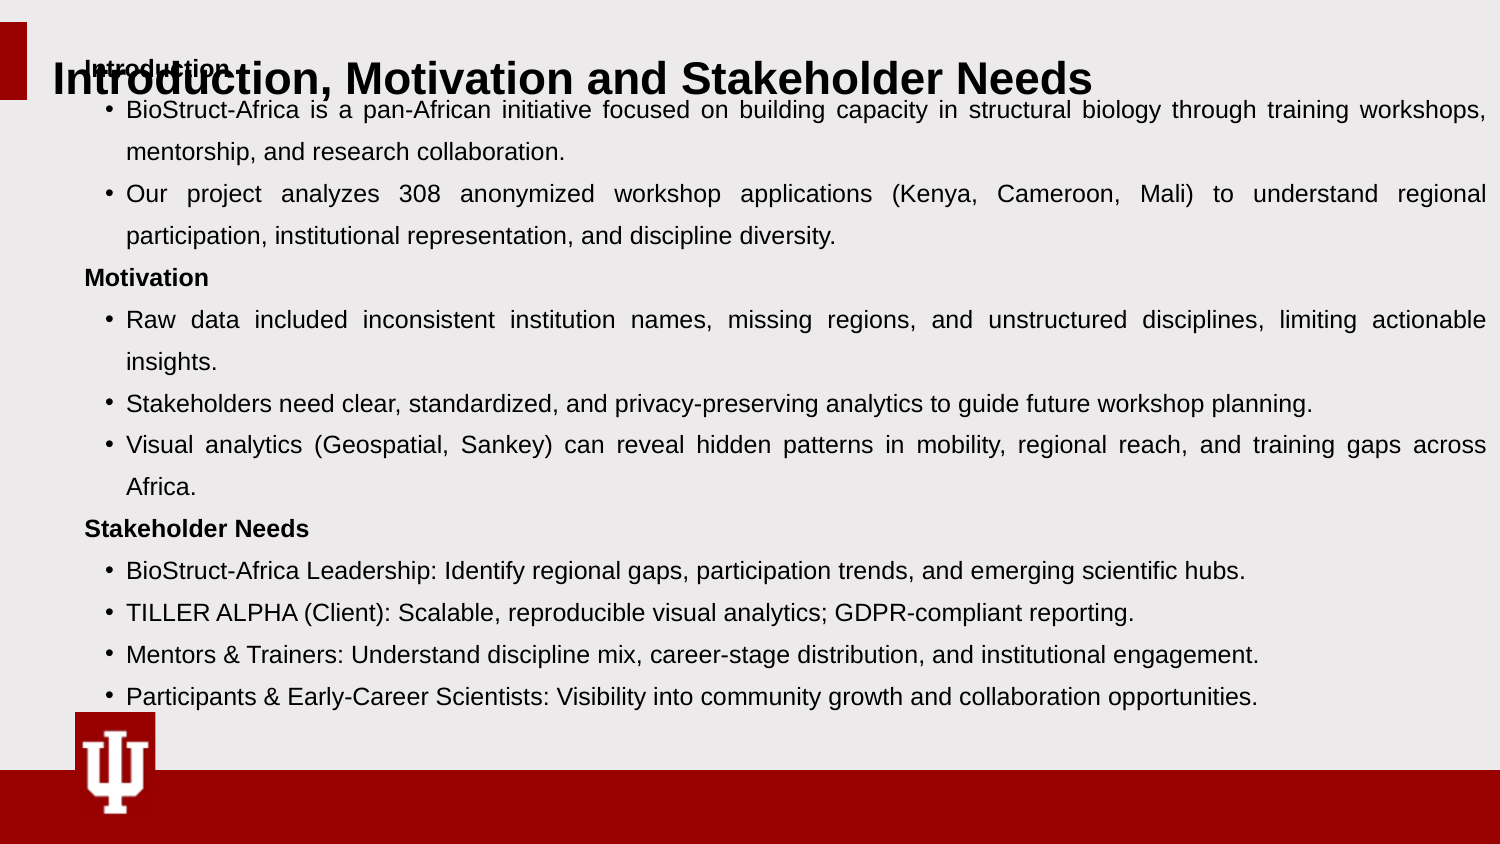

Introduction
BioStruct-Africa is a pan-African initiative focused on building capacity in structural biology through training workshops, mentorship, and research collaboration.
Our project analyzes 308 anonymized workshop applications (Kenya, Cameroon, Mali) to understand regional participation, institutional representation, and discipline diversity.
Motivation
Raw data included inconsistent institution names, missing regions, and unstructured disciplines, limiting actionable insights.
Stakeholders need clear, standardized, and privacy-preserving analytics to guide future workshop planning.
Visual analytics (Geospatial, Sankey) can reveal hidden patterns in mobility, regional reach, and training gaps across Africa.
Stakeholder Needs
BioStruct-Africa Leadership: Identify regional gaps, participation trends, and emerging scientific hubs.
TILLER ALPHA (Client): Scalable, reproducible visual analytics; GDPR-compliant reporting.
Mentors & Trainers: Understand discipline mix, career-stage distribution, and institutional engagement.
Participants & Early-Career Scientists: Visibility into community growth and collaboration opportunities.

Introduction, Motivation and Stakeholder Needs